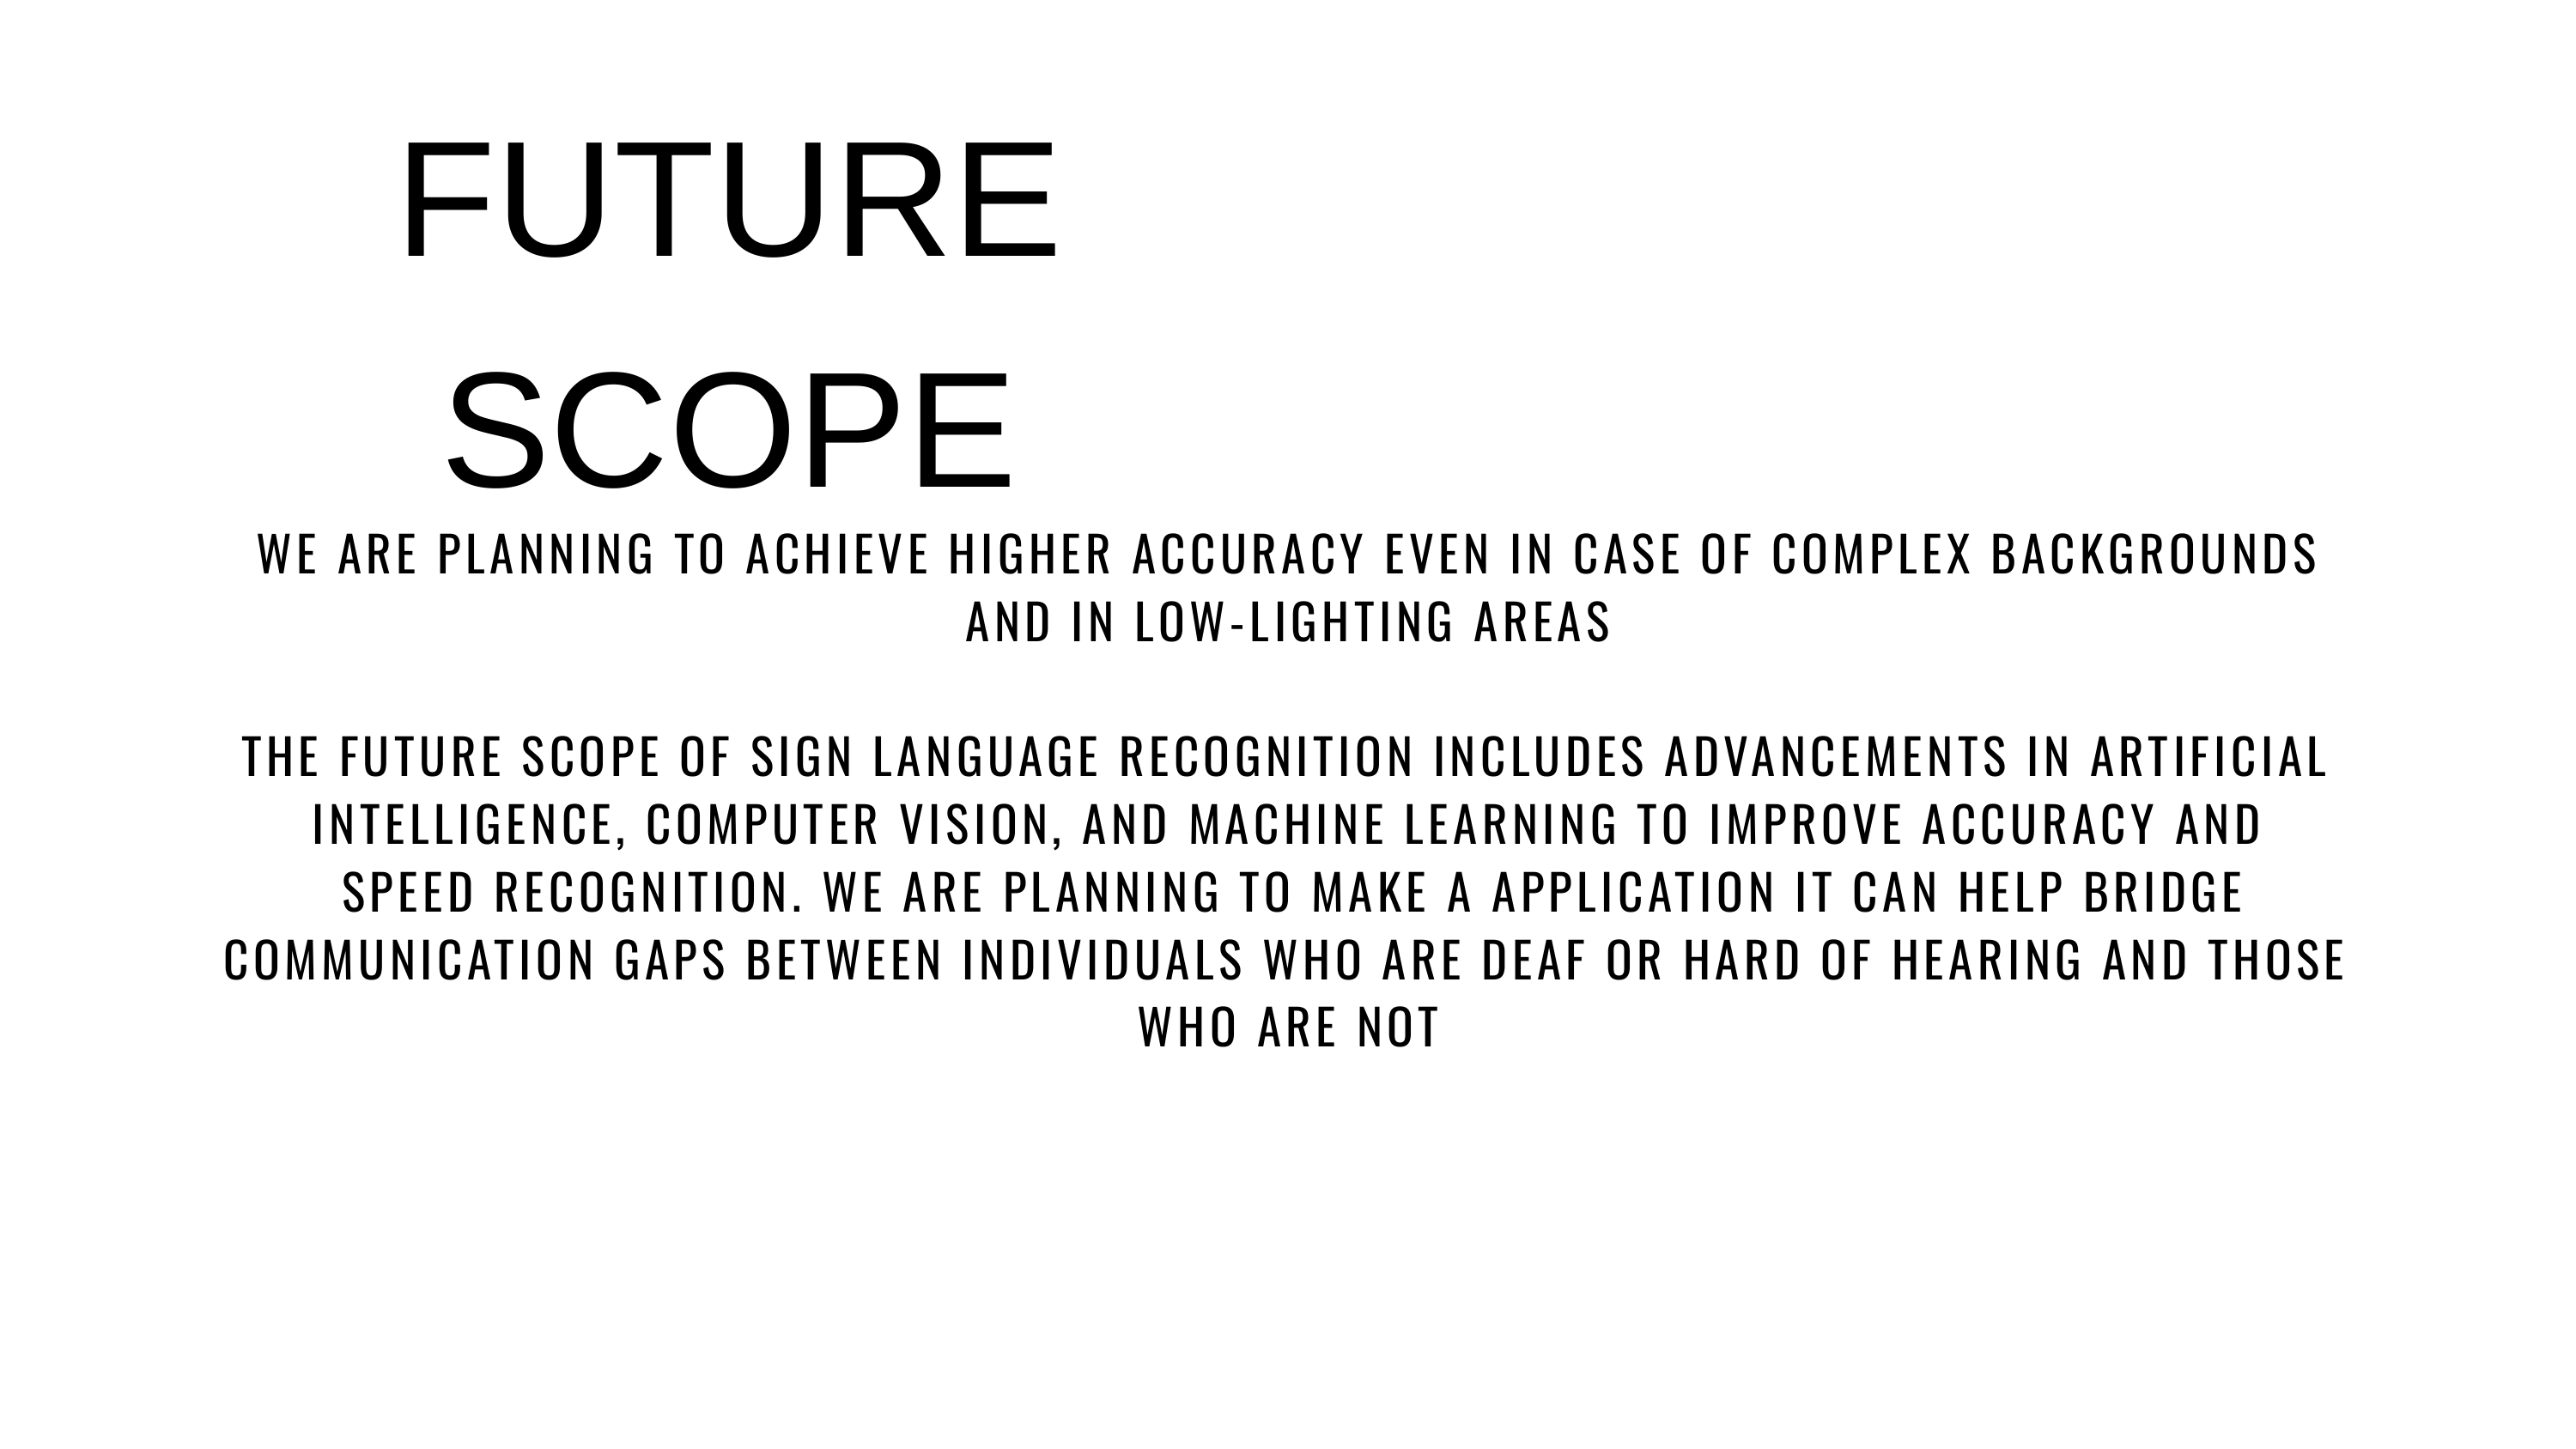

FUTURE SCOPE

WE ARE PLANNING TO ACHIEVE HIGHER ACCURACY EVEN IN CASE OF COMPLEX BACKGROUNDS
AND IN LOW-LIGHTING AREAS

THE FUTURE SCOPE OF SIGN LANGUAGE RECOGNITION INCLUDES ADVANCEMENTS IN ARTIFICIAL INTELLIGENCE, COMPUTER VISION, AND MACHINE LEARNING TO IMPROVE ACCURACY AND
 SPEED RECOGNITION. WE ARE PLANNING TO MAKE A APPLICATION IT CAN HELP BRIDGE COMMUNICATION GAPS BETWEEN INDIVIDUALS WHO ARE DEAF OR HARD OF HEARING AND THOSE WHO ARE NOT